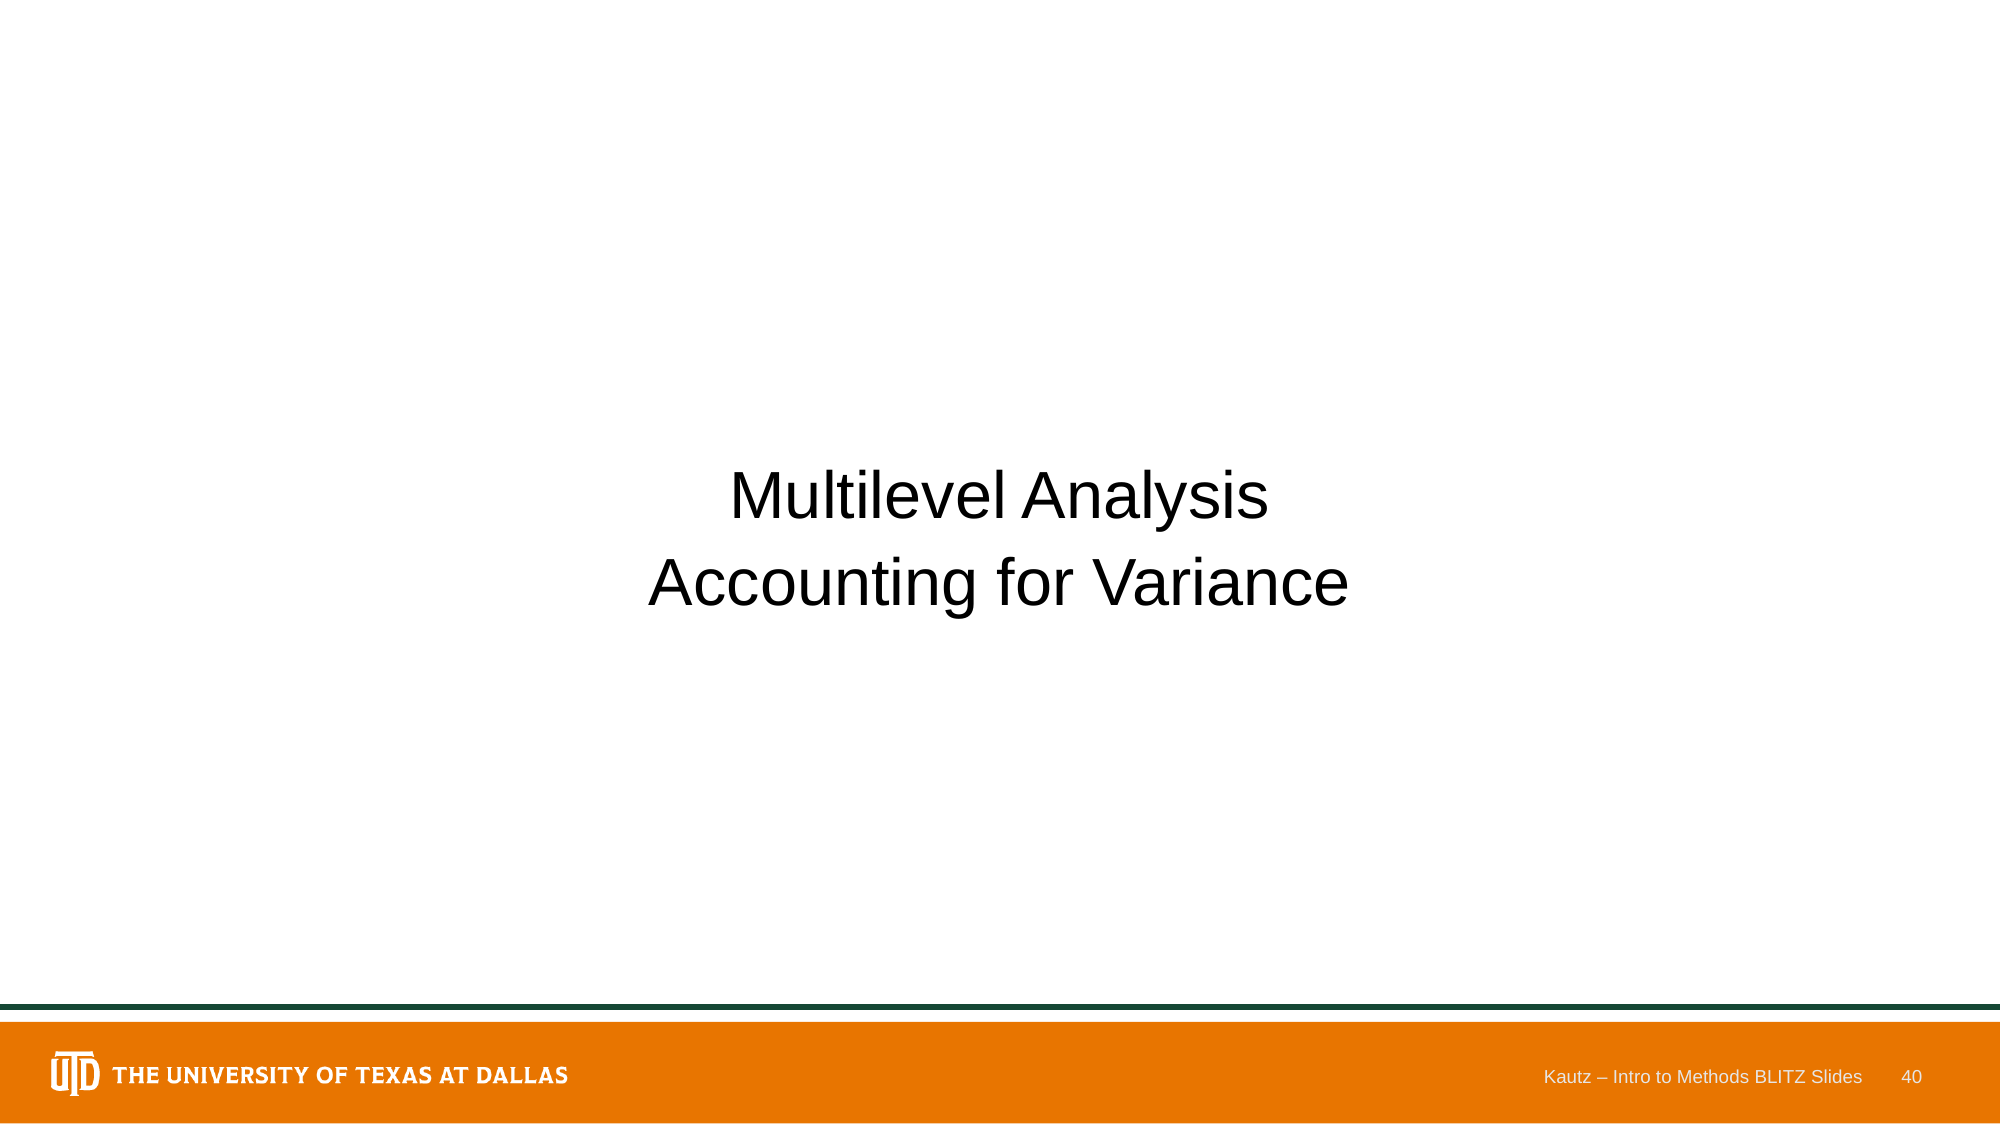

Multilevel Analysis
Accounting for Variance
Kautz – Intro to Methods BLITZ Slides
40